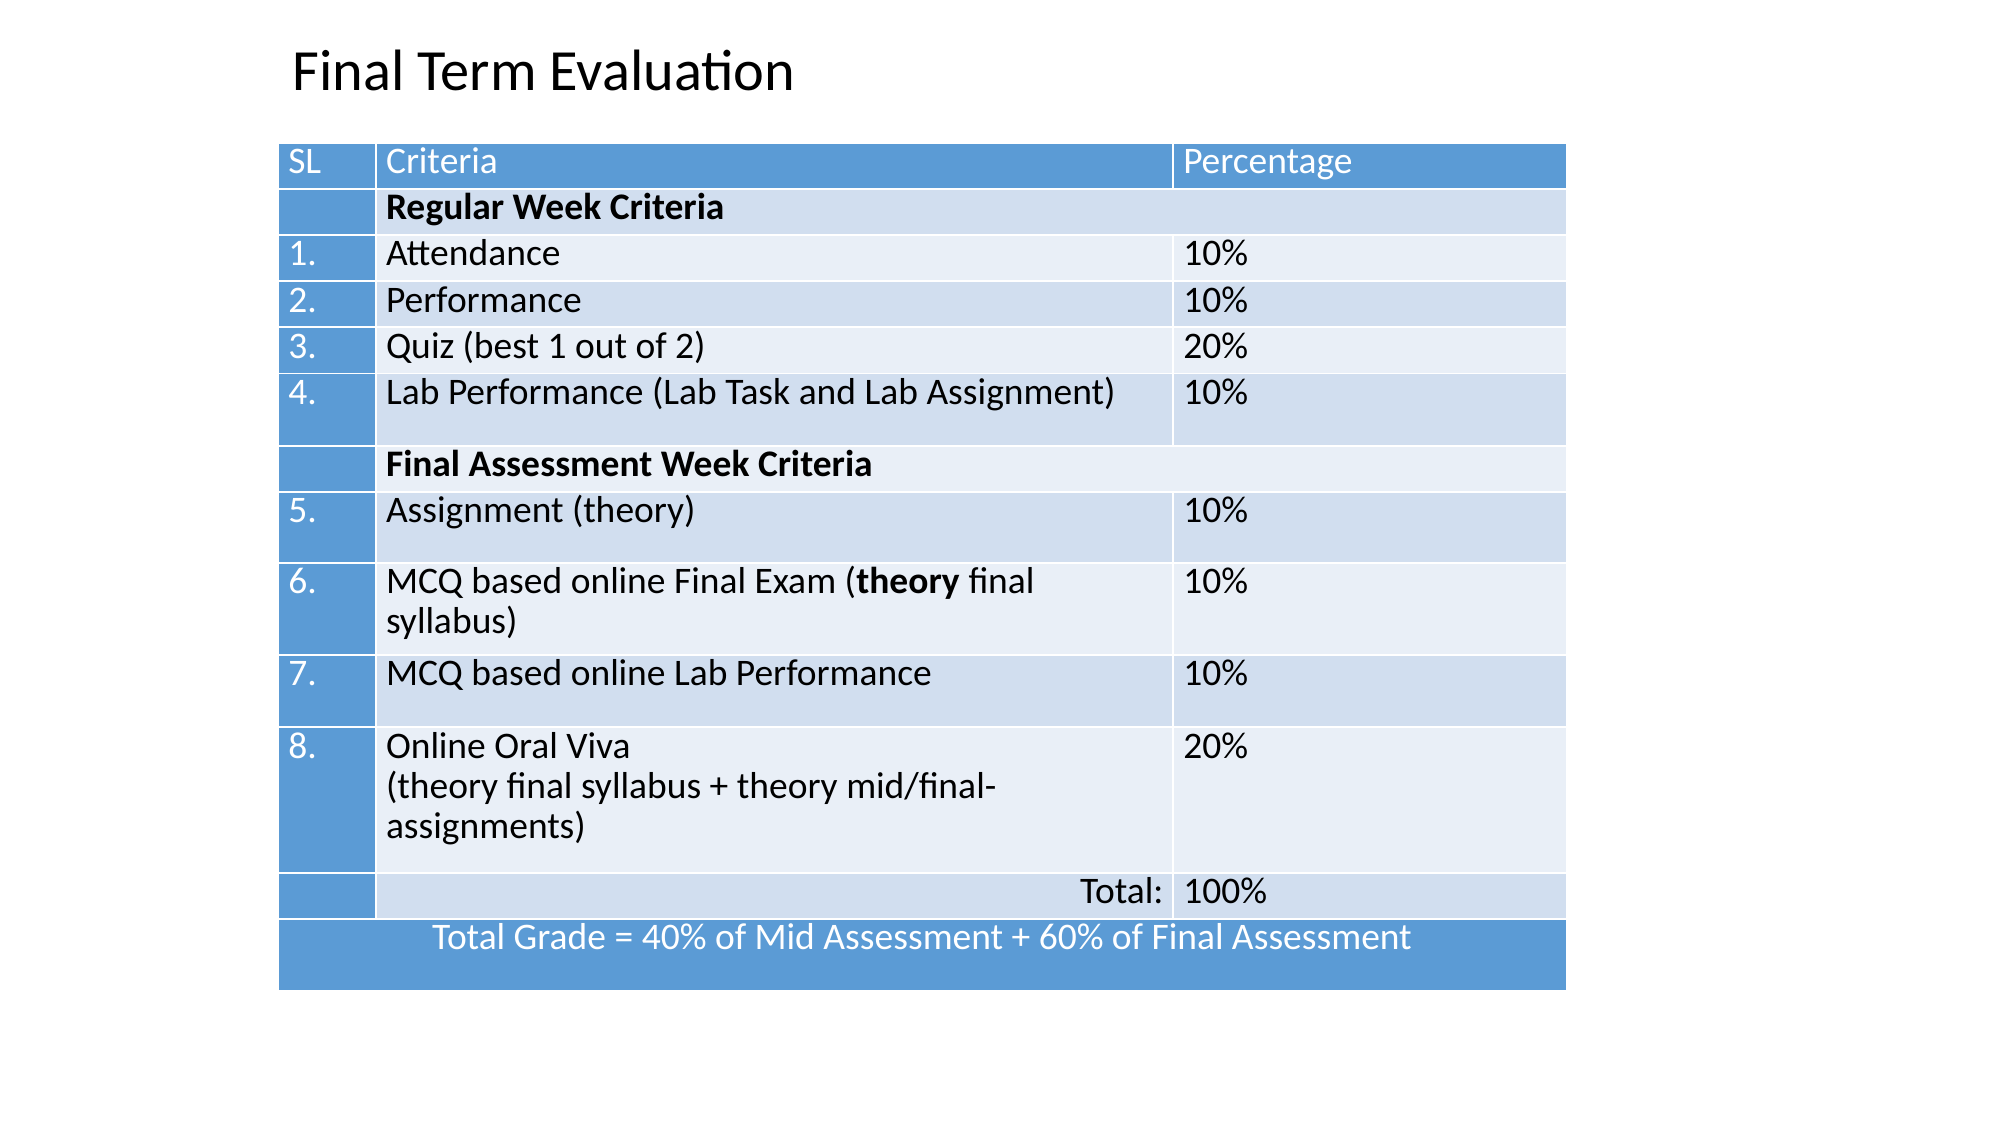

Final Term Evaluation

| SL | Criteria | Percentage |
| --- | --- | --- |
|  | Regular Week Criteria |  |
| 1. | Attendance | 10% |
| 2. | Performance | 10% |
| 3. | Quiz (best 1 out of 2) | 20% |
| 4. | Lab Performance (Lab Task and Lab Assignment) | 10% |
|  | Final Assessment Week Criteria |  |
| 5. | Assignment (theory) | 10% |
| 6. | MCQ based online Final Exam (theory final syllabus) | 10% |
| 7. | MCQ based online Lab Performance | 10% |
| 8. | Online Oral Viva (theory final syllabus + theory mid/final-assignments) | 20% |
|  | Total: | 100% |
| Total Grade = 40% of Mid Assessment + 60% of Final Assessment |  |  |
# Course Evaluation